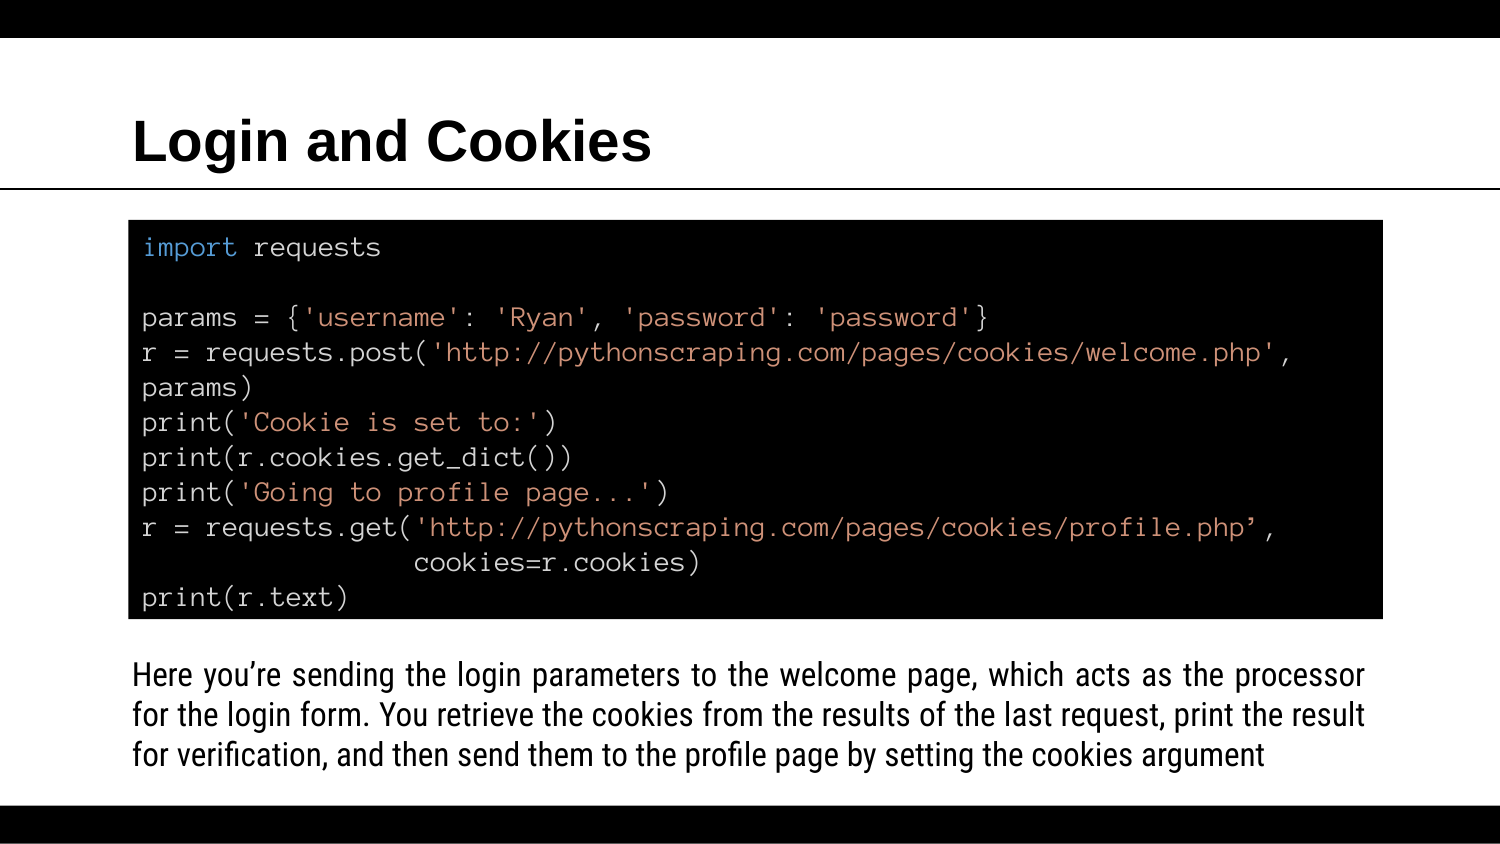

# Login and Cookies
import requests
params = {'username': 'Ryan', 'password': 'password'}
r = requests.post('http://pythonscraping.com/pages/cookies/welcome.php', params)
print('Cookie is set to:')
print(r.cookies.get_dict())
print('Going to profile page...')
r = requests.get('http://pythonscraping.com/pages/cookies/profile.php’,
                 cookies=r.cookies)
print(r.text)
Here you’re sending the login parameters to the welcome page, which acts as the processor for the login form. You retrieve the cookies from the results of the last request, print the result for verification, and then send them to the profile page by setting the cookies argument